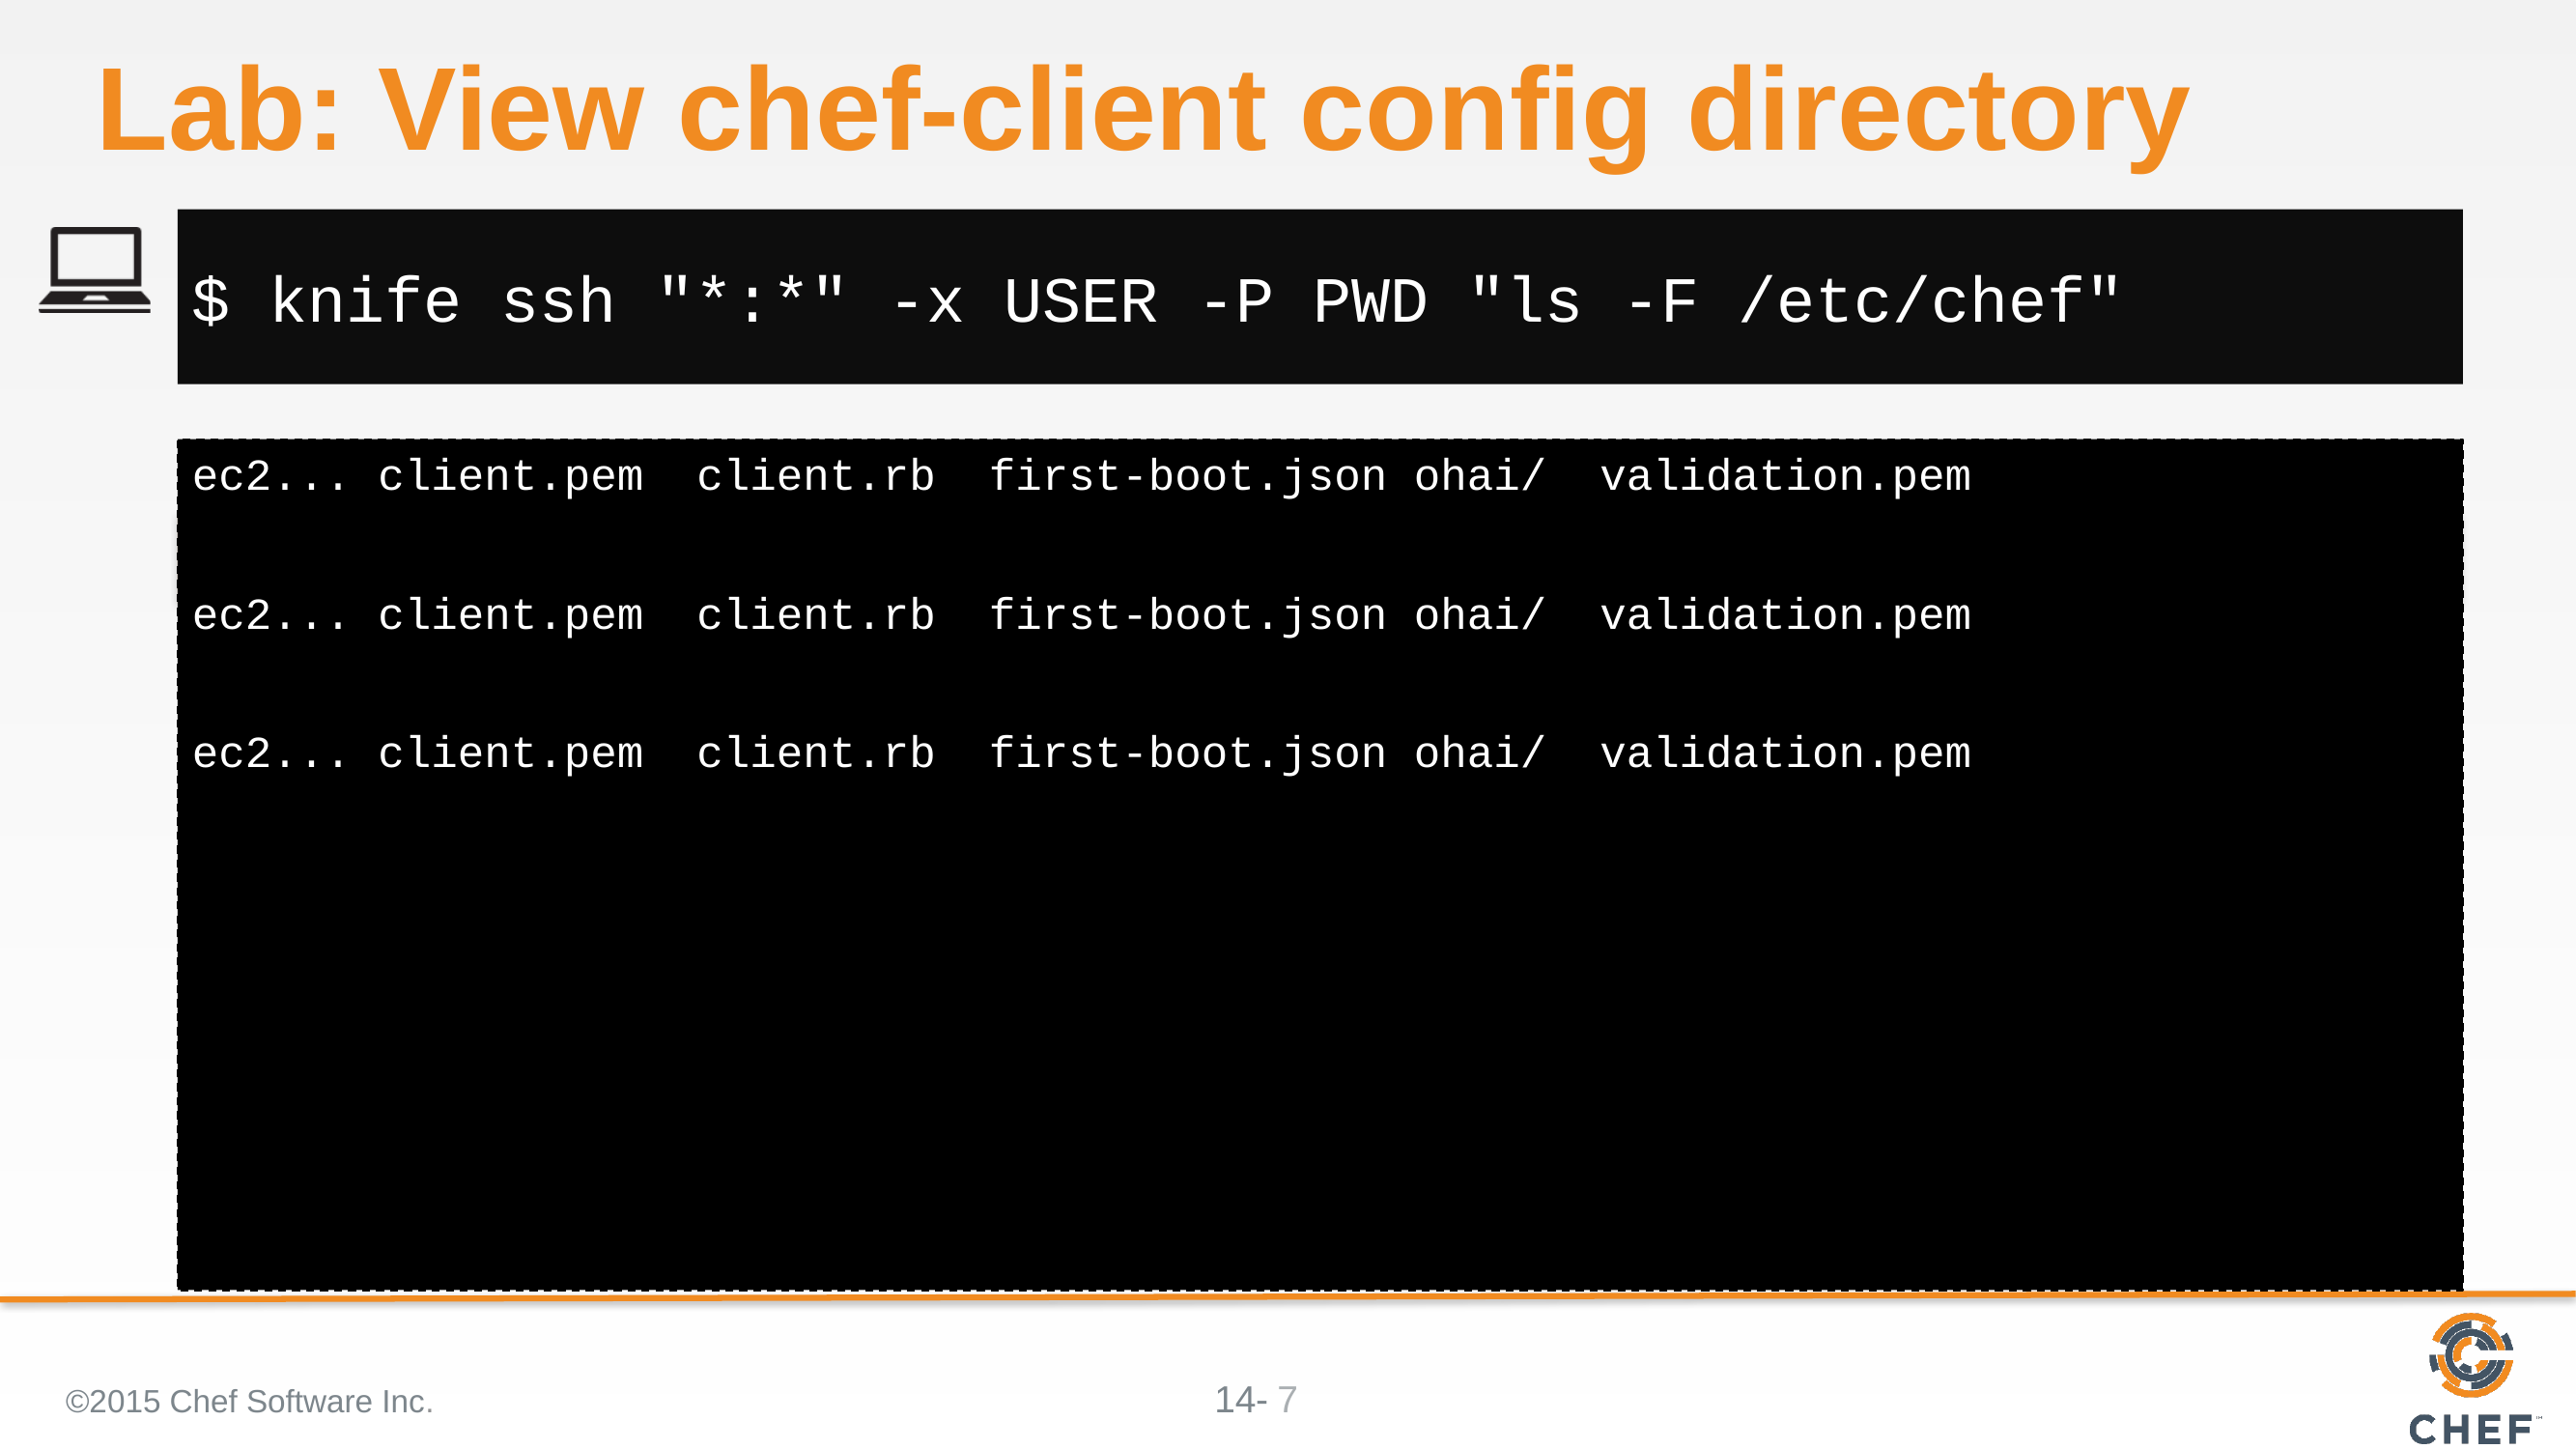

# Lab: View chef-client config directory
$ knife ssh "*:*" -x USER -P PWD "ls -F /etc/chef"
ec2... client.pem  client.rb  first-boot.json ohai/  validation.pem

ec2... client.pem  client.rb  first-boot.json ohai/  validation.pem

ec2... client.pem  client.rb  first-boot.json ohai/  validation.pem
©2015 Chef Software Inc.
7